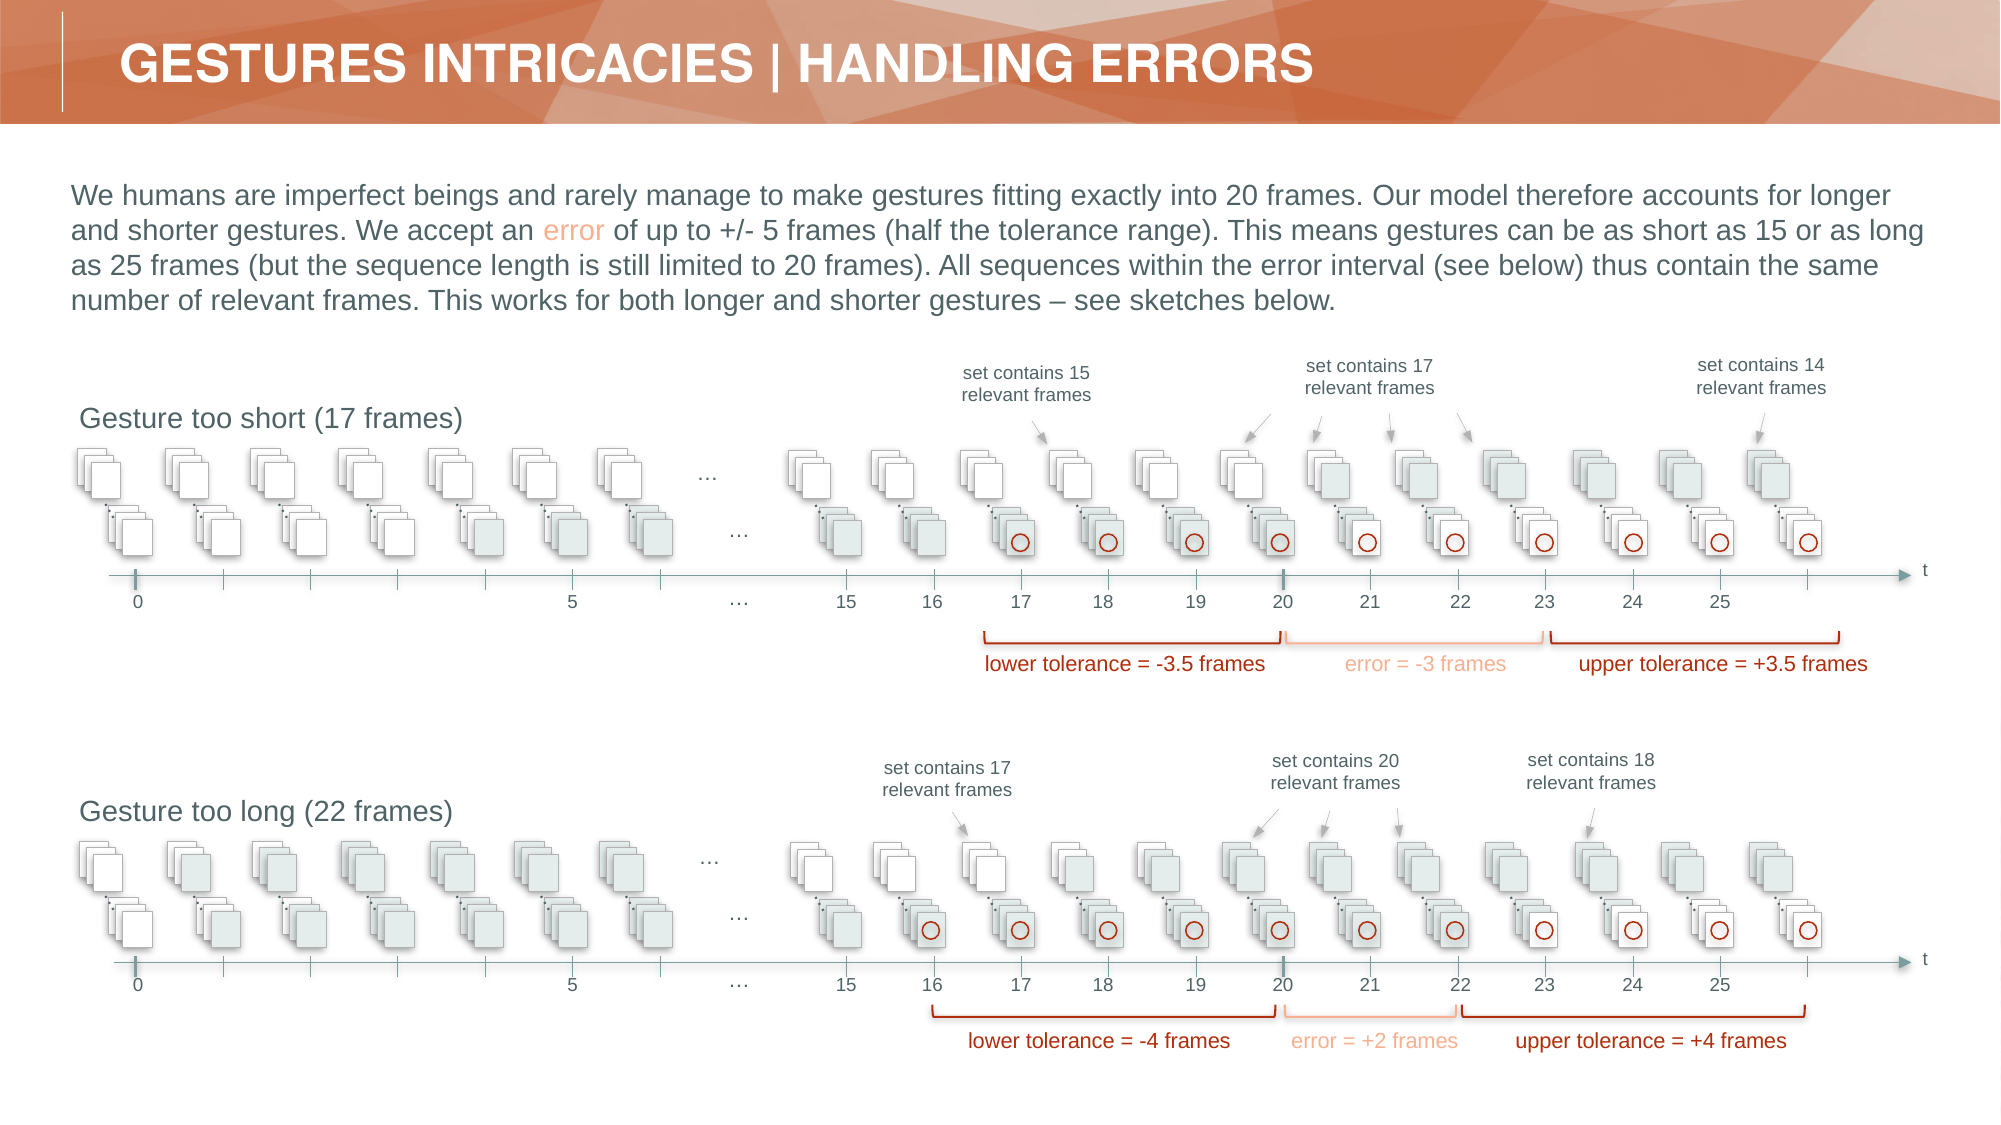

# Gestures Intricacies | Handling Errors
We humans are imperfect beings and rarely manage to make gestures fitting exactly into 20 frames. Our model therefore accounts for longer and shorter gestures. We accept an error of up to +/- 5 frames (half the tolerance range). This means gestures can be as short as 15 or as long as 25 frames (but the sequence length is still limited to 20 frames). All sequences within the error interval (see below) thus contain the same number of relevant frames. This works for both longer and shorter gestures – see sketches below.
set contains 14 relevant frames
set contains 17 relevant frames
set contains 15 relevant frames
Gesture too short (17 frames)

…

…
…
…
…
…
…
…
…
…
…
…
…
…
…
…
…
…
…
…

…

t
…
0
5
15
16
17
18
19
20
21
22
23
24
25
lower tolerance = -3.5 frames
error = -3 frames
upper tolerance = +3.5 frames
set contains 18 relevant frames
set contains 20 relevant frames
set contains 17 relevant frames
Gesture too long (22 frames)

…

…
…
…
…
…
…
…
…
…
…
…
…
…
…
…
…
…
…
…

…

t
…
0
5
15
16
17
18
19
20
21
22
23
24
25
lower tolerance = -4 frames
error = +2 frames
upper tolerance = +4 frames